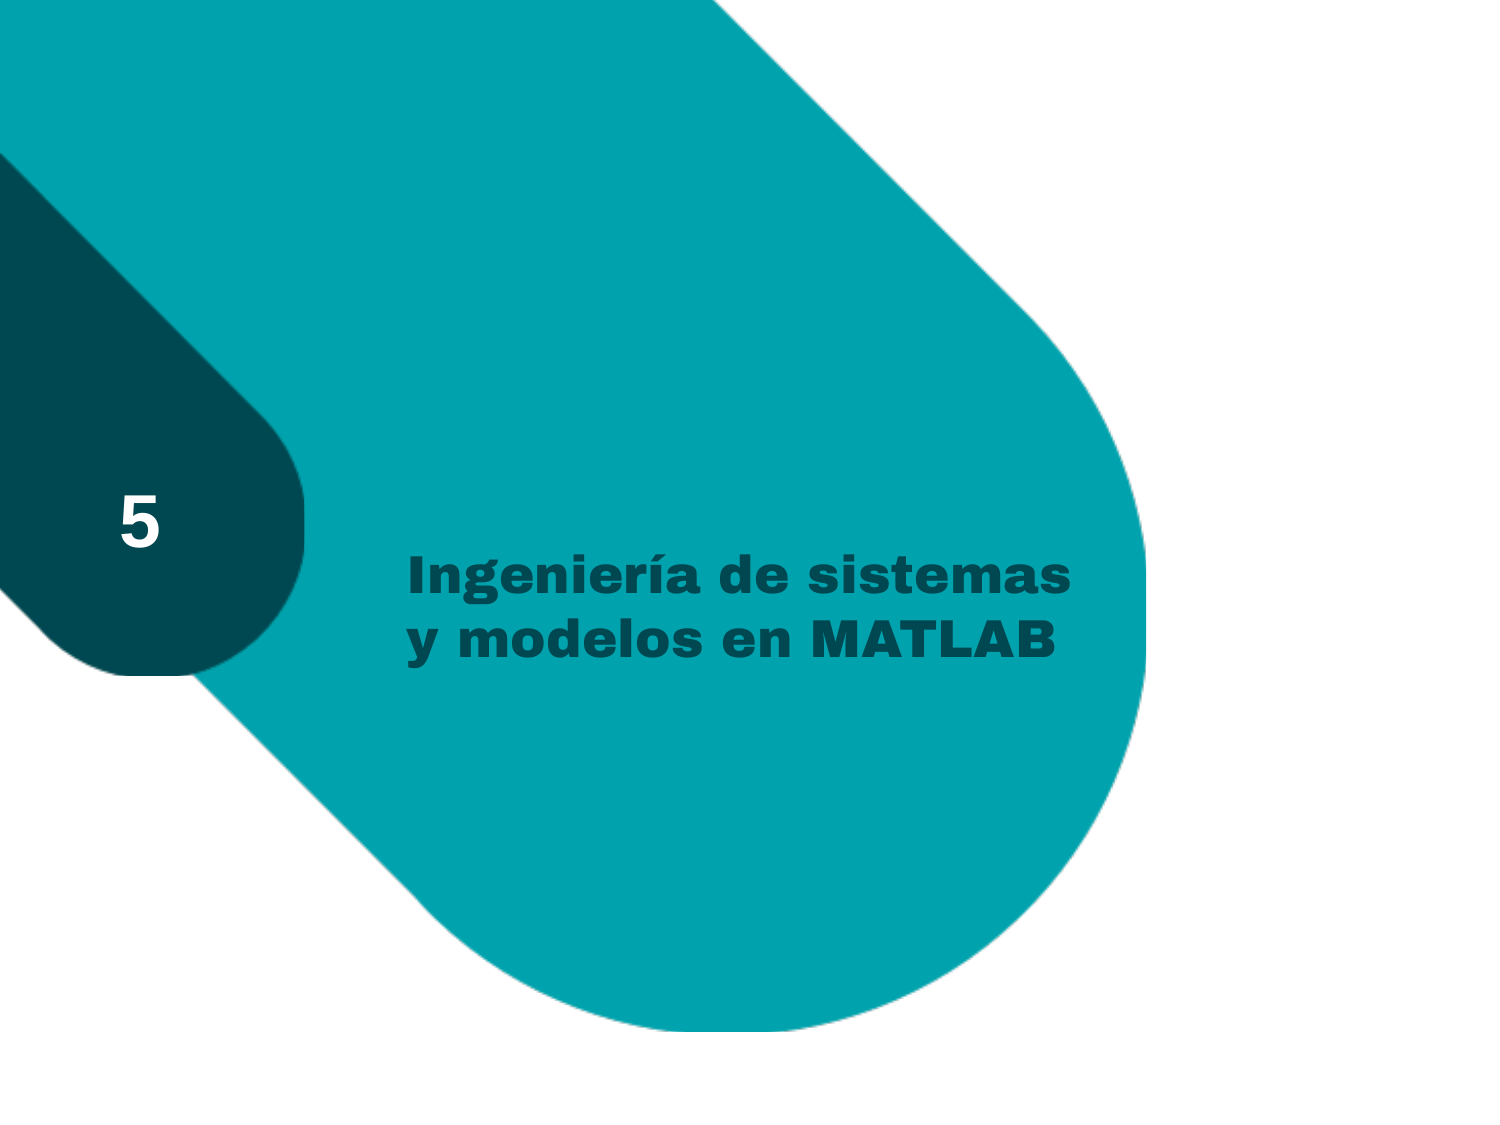

# Ingeniería de sistemas y modelos en MATLAB
5